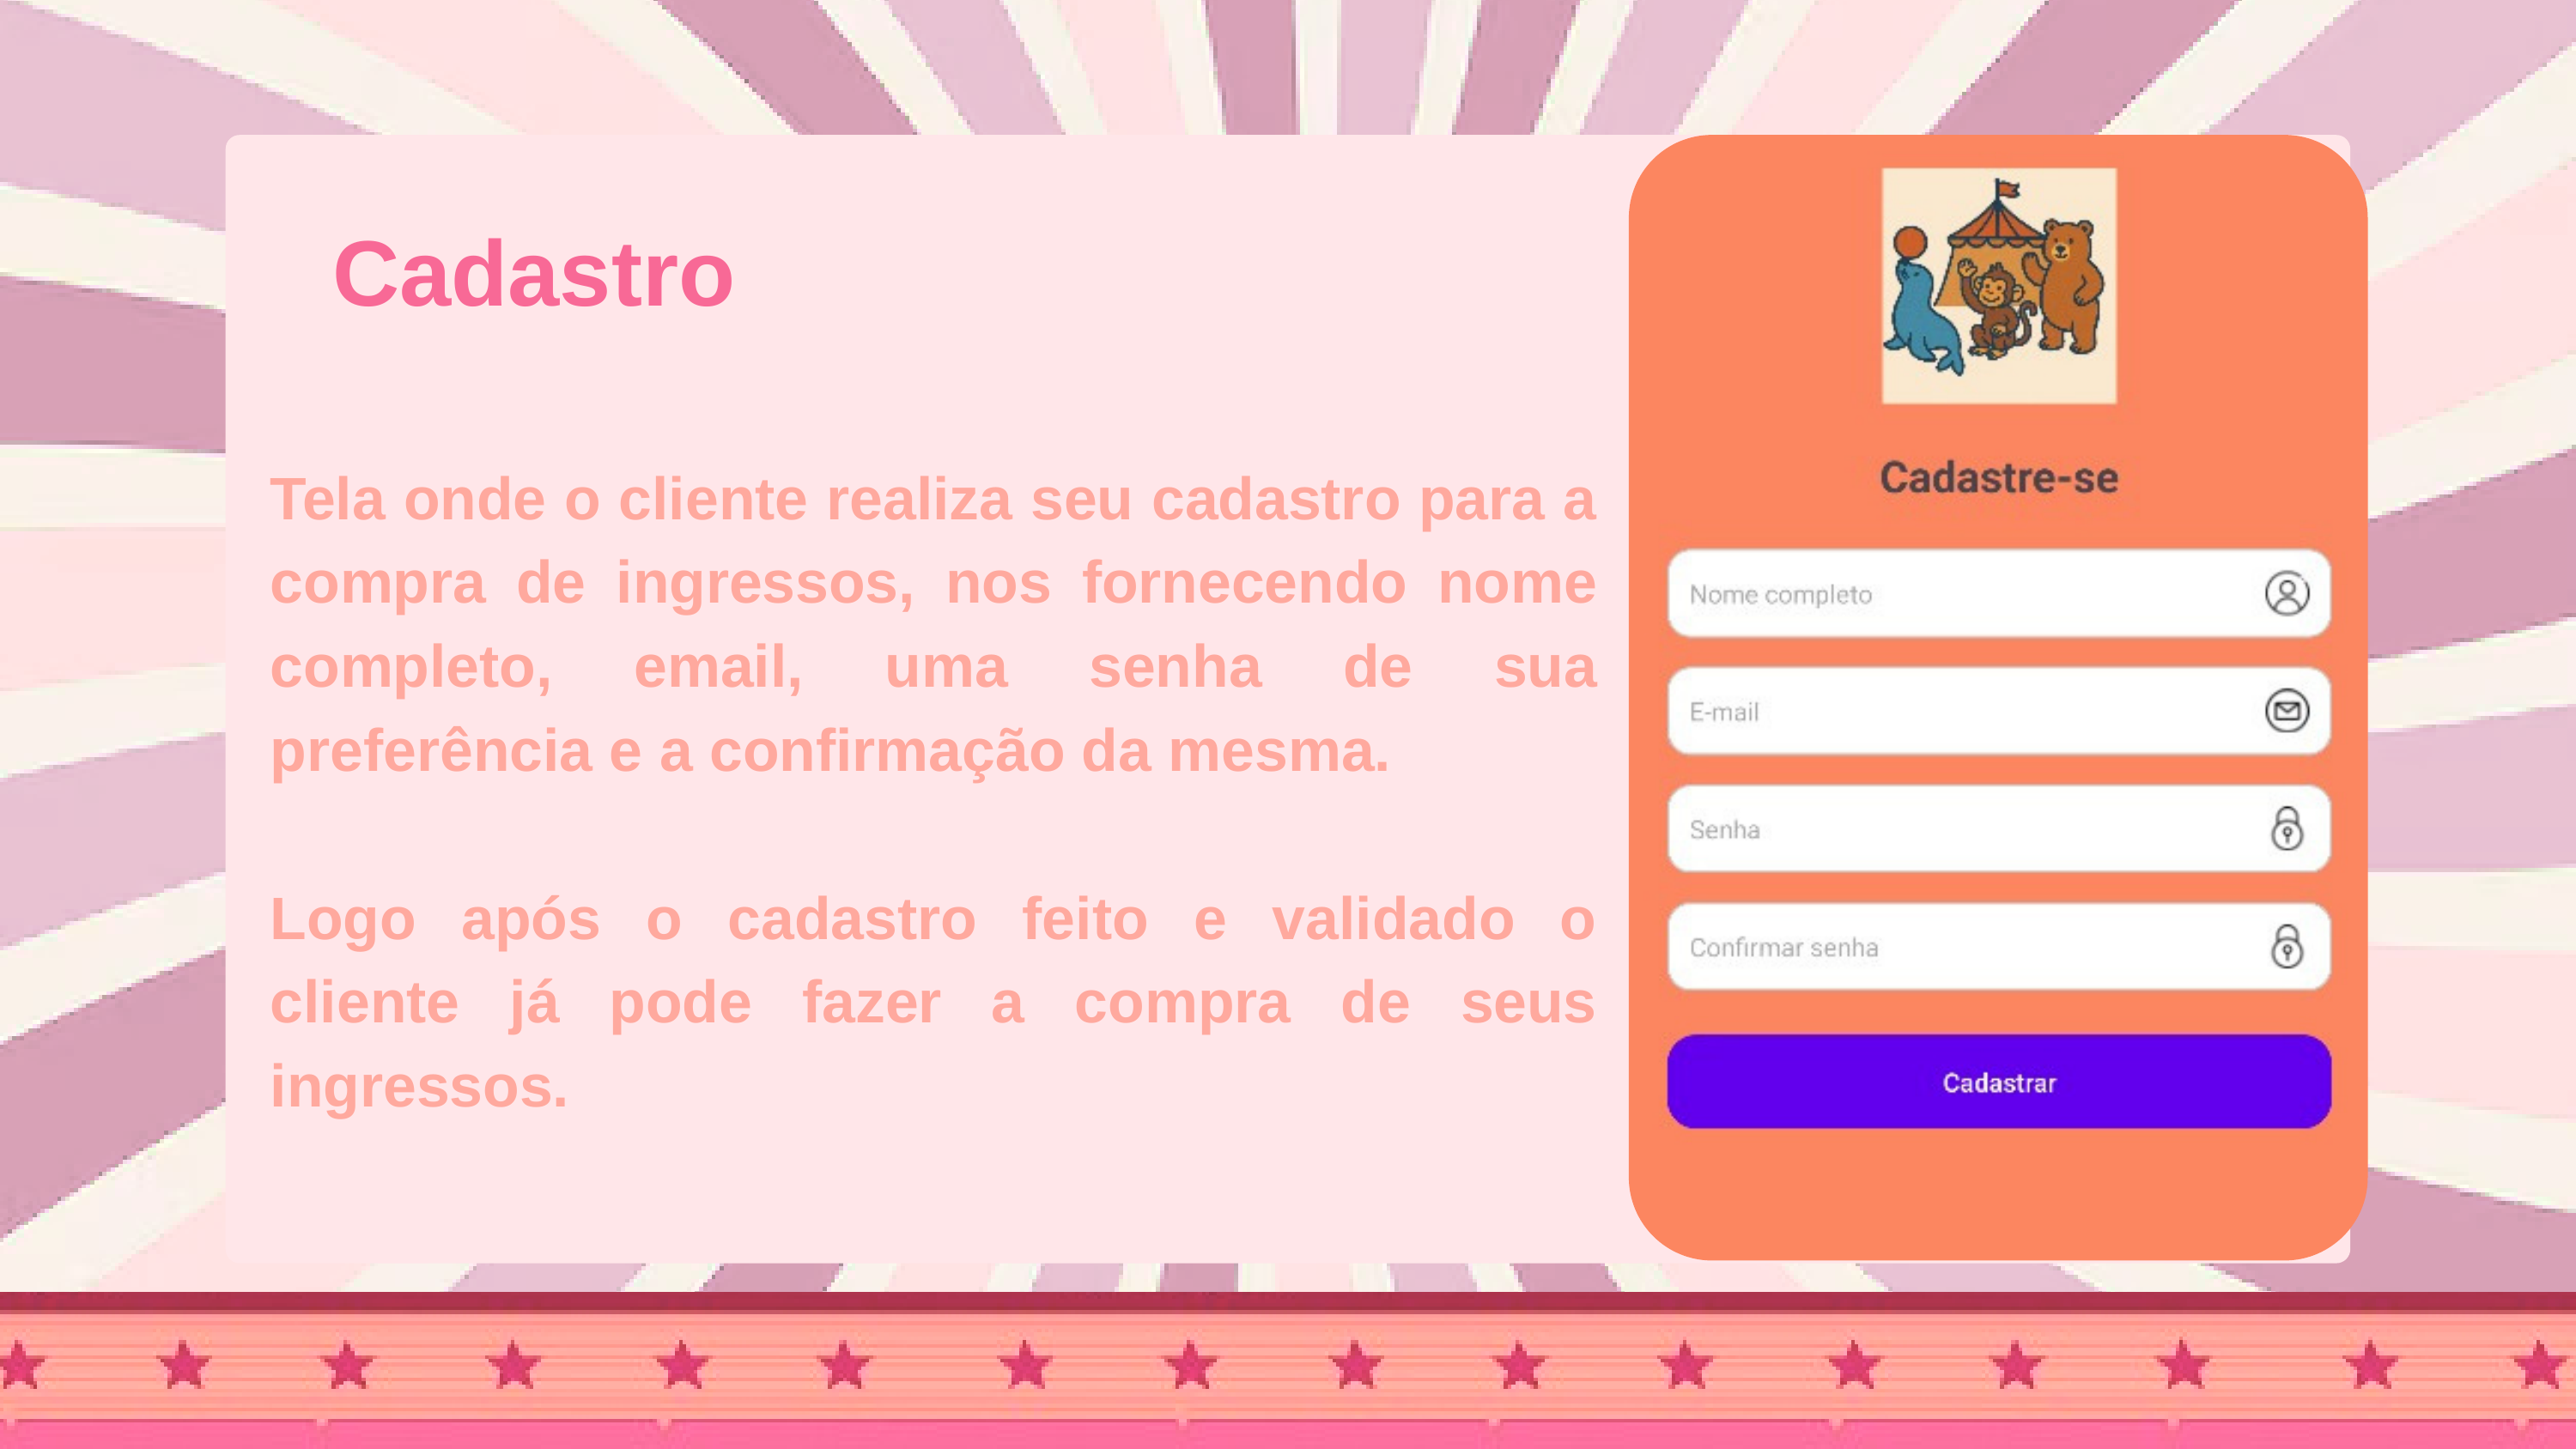

Cadastro
Tela onde o cliente realiza seu cadastro para a compra de ingressos, nos fornecendo nome completo, email, uma senha de sua preferência e a confirmação da mesma.

Logo após o cadastro feito e validado o cliente já pode fazer a compra de seus ingressos.